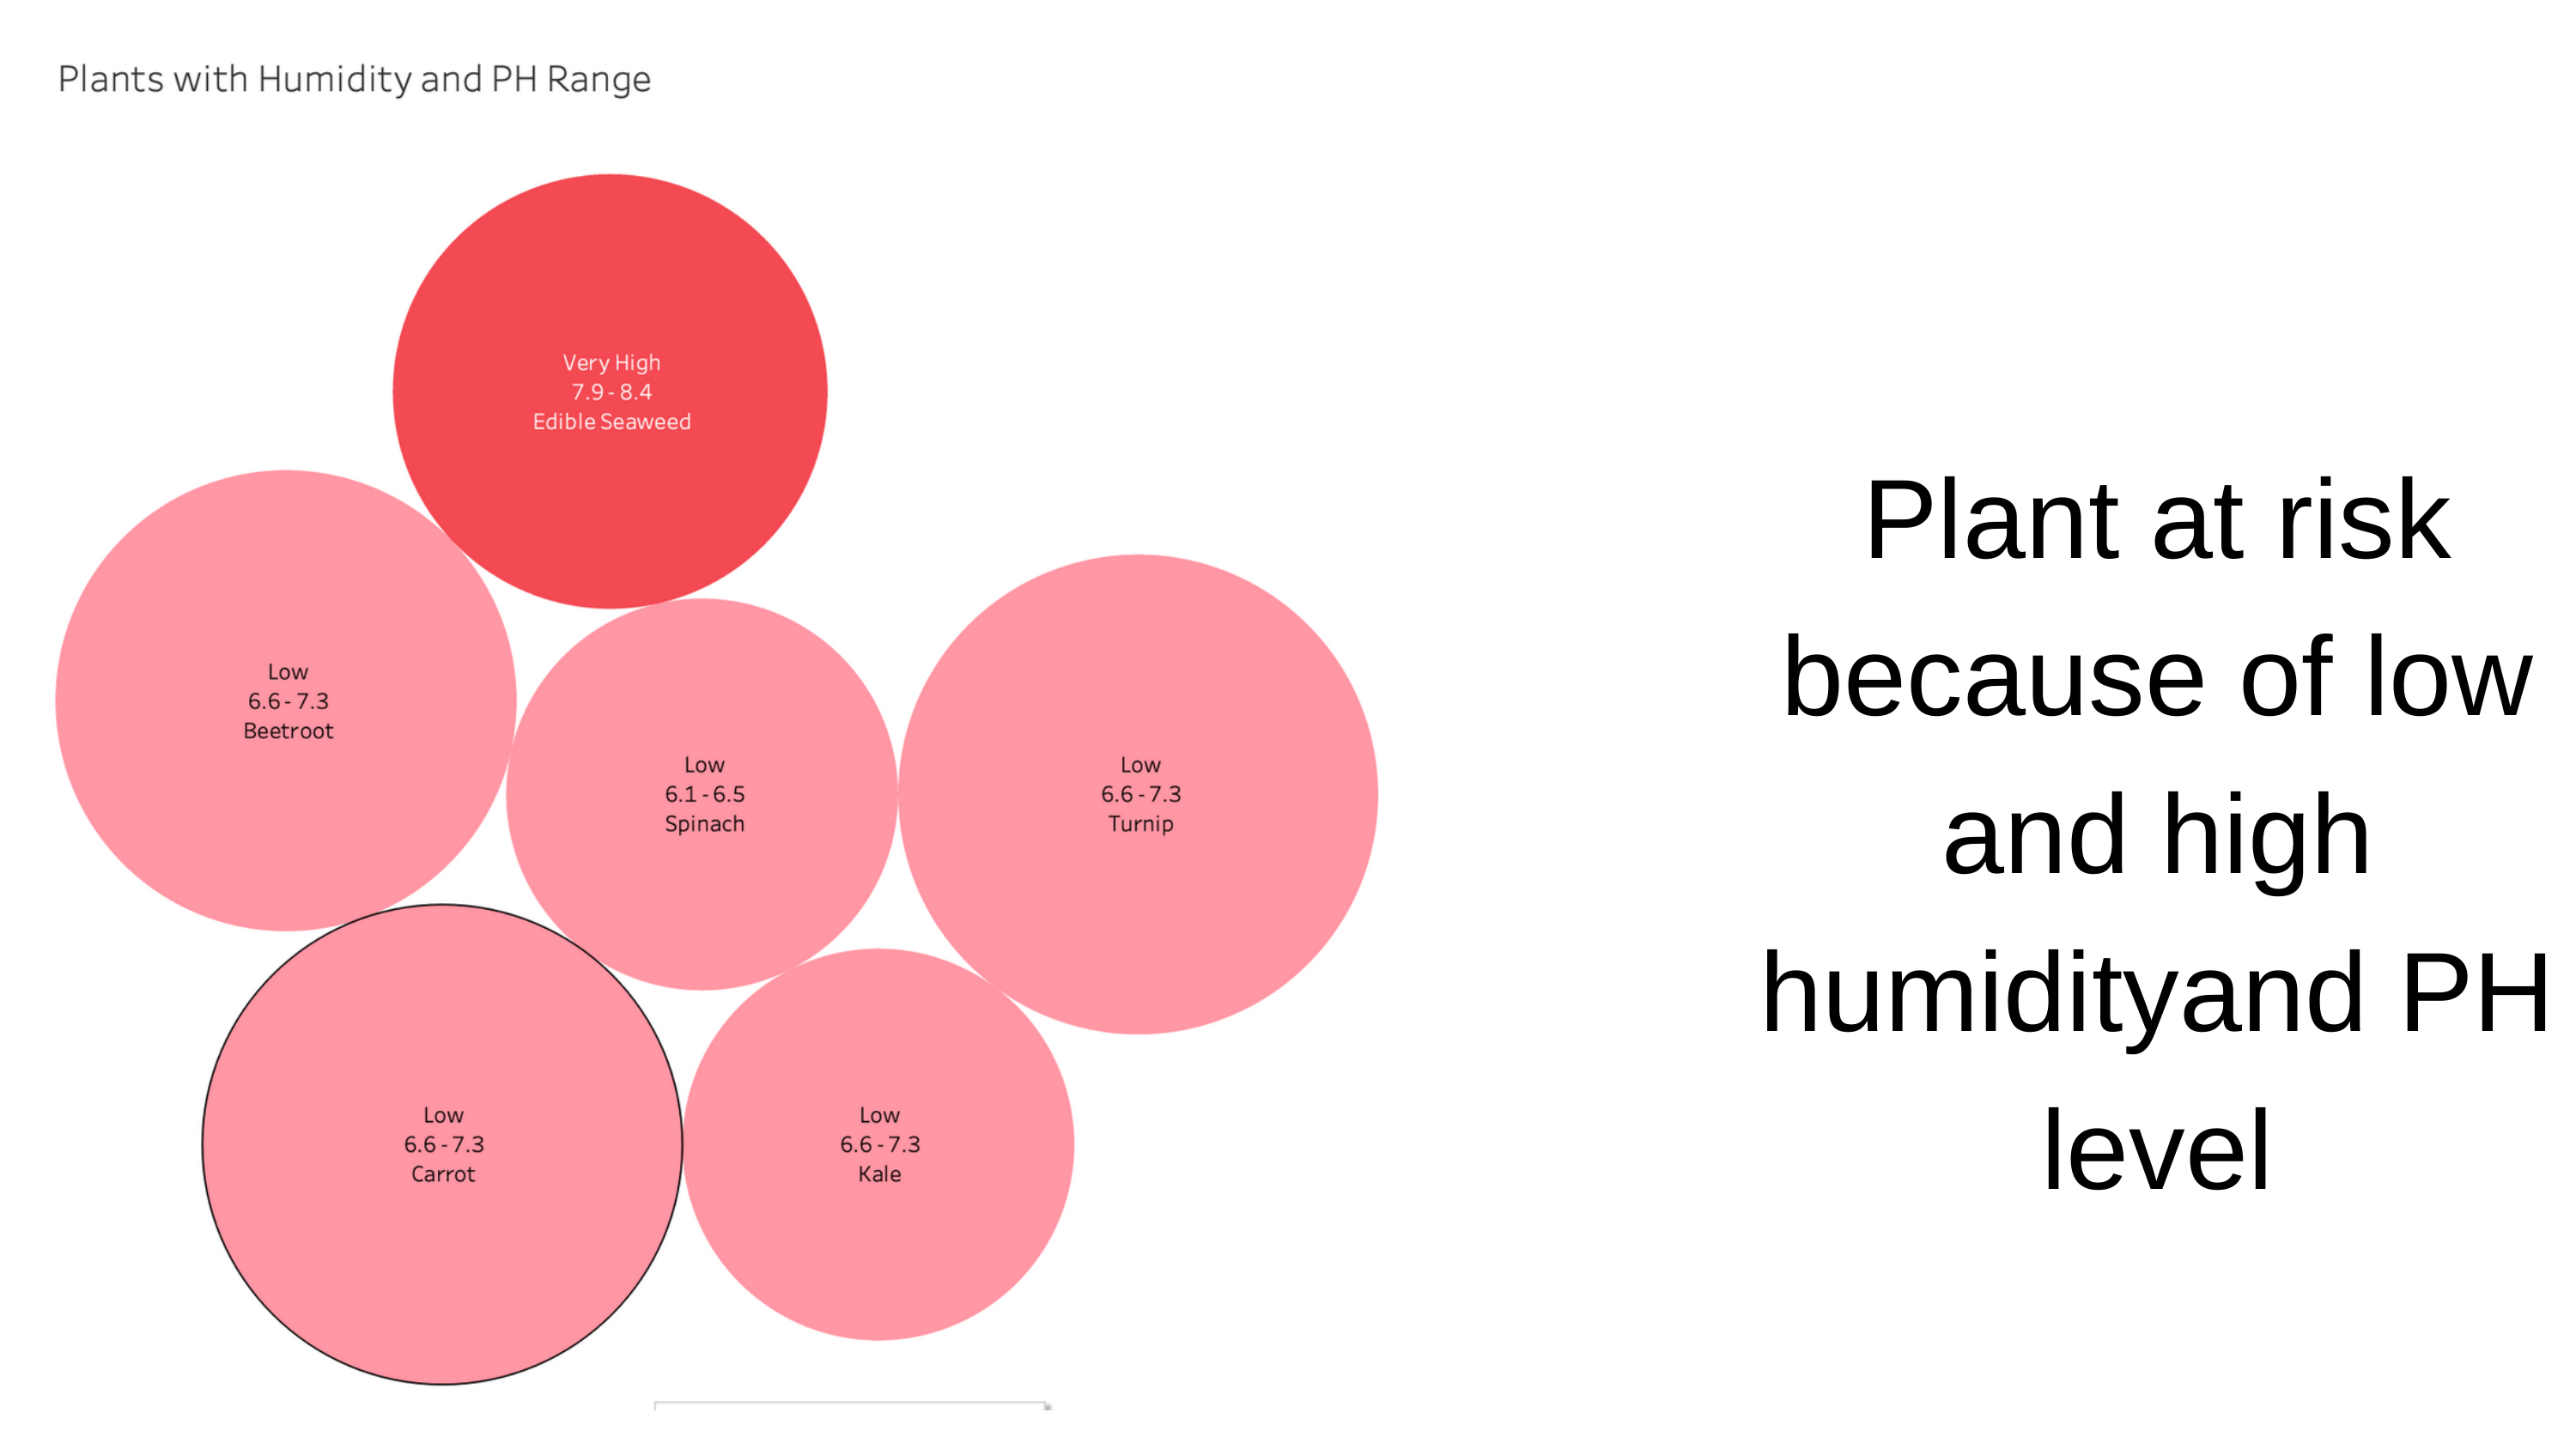

Plant at risk because of low and high humidityand PH level